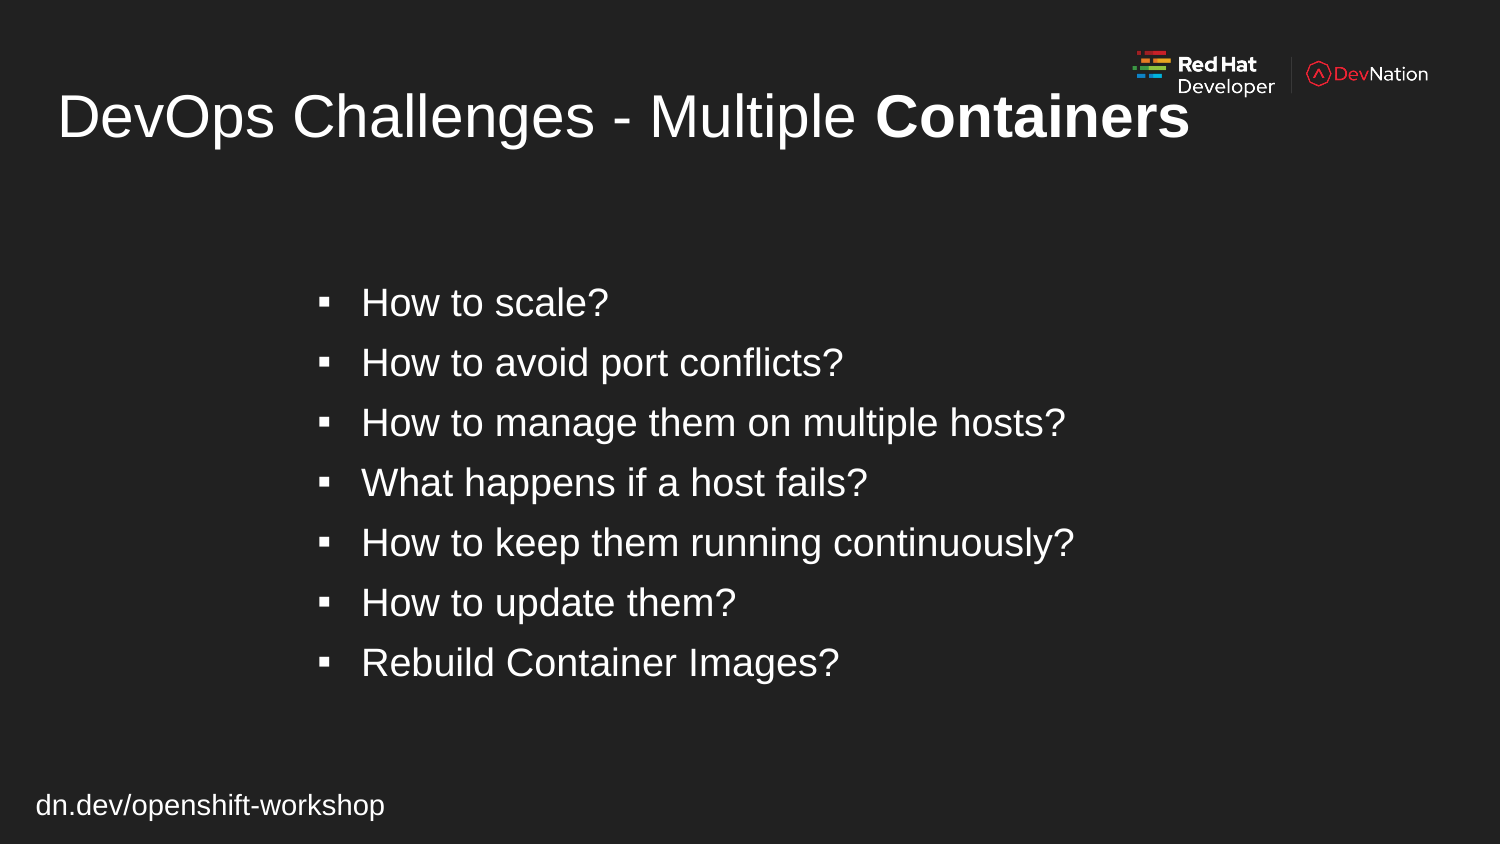

DevOps Challenges - Multiple Containers

How to scale?
How to avoid port conflicts?
How to manage them on multiple hosts?
What happens if a host fails?
How to keep them running continuously?
How to update them?
Rebuild Container Images?